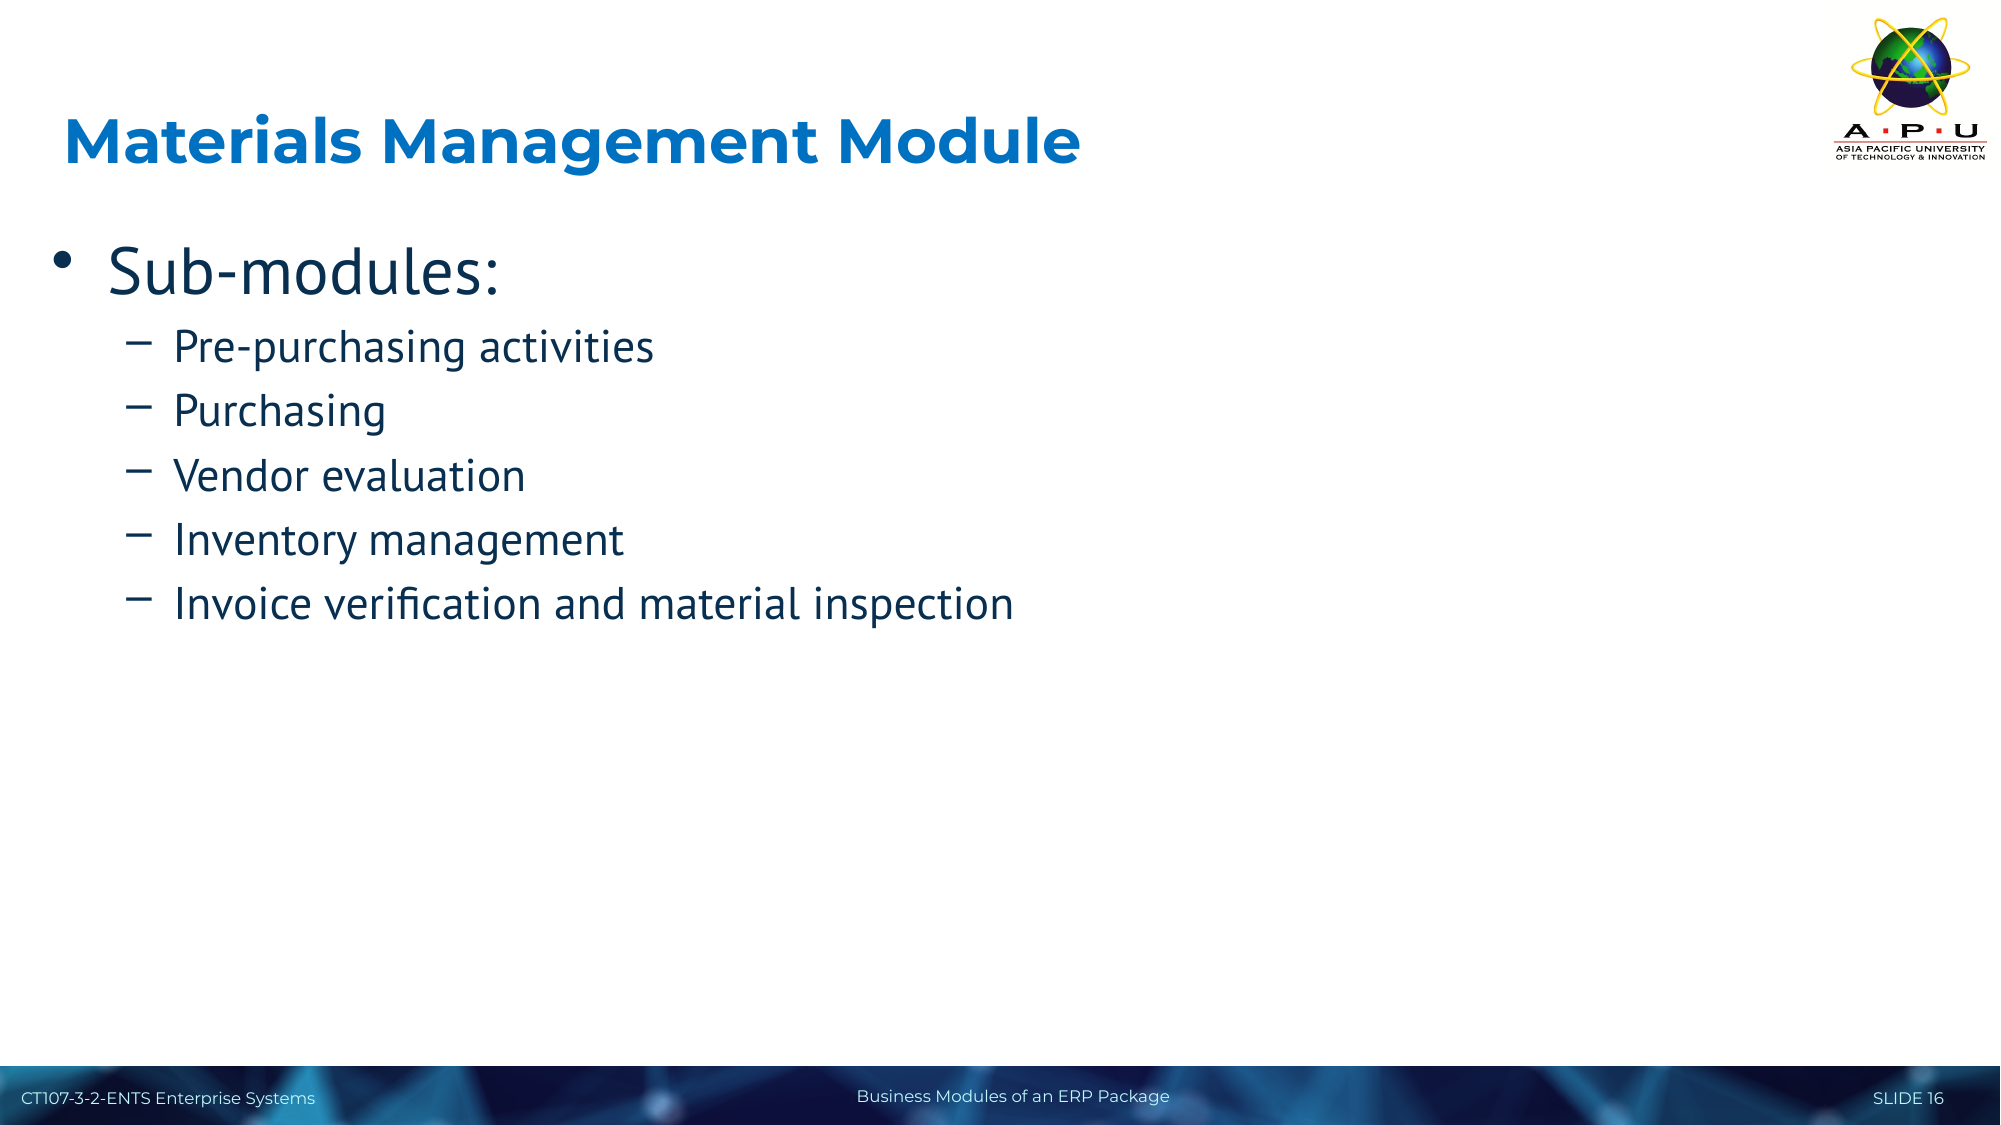

# Materials Management Module
Sub-modules:
Pre-purchasing activities
Purchasing
Vendor evaluation
Inventory management
Invoice verification and material inspection